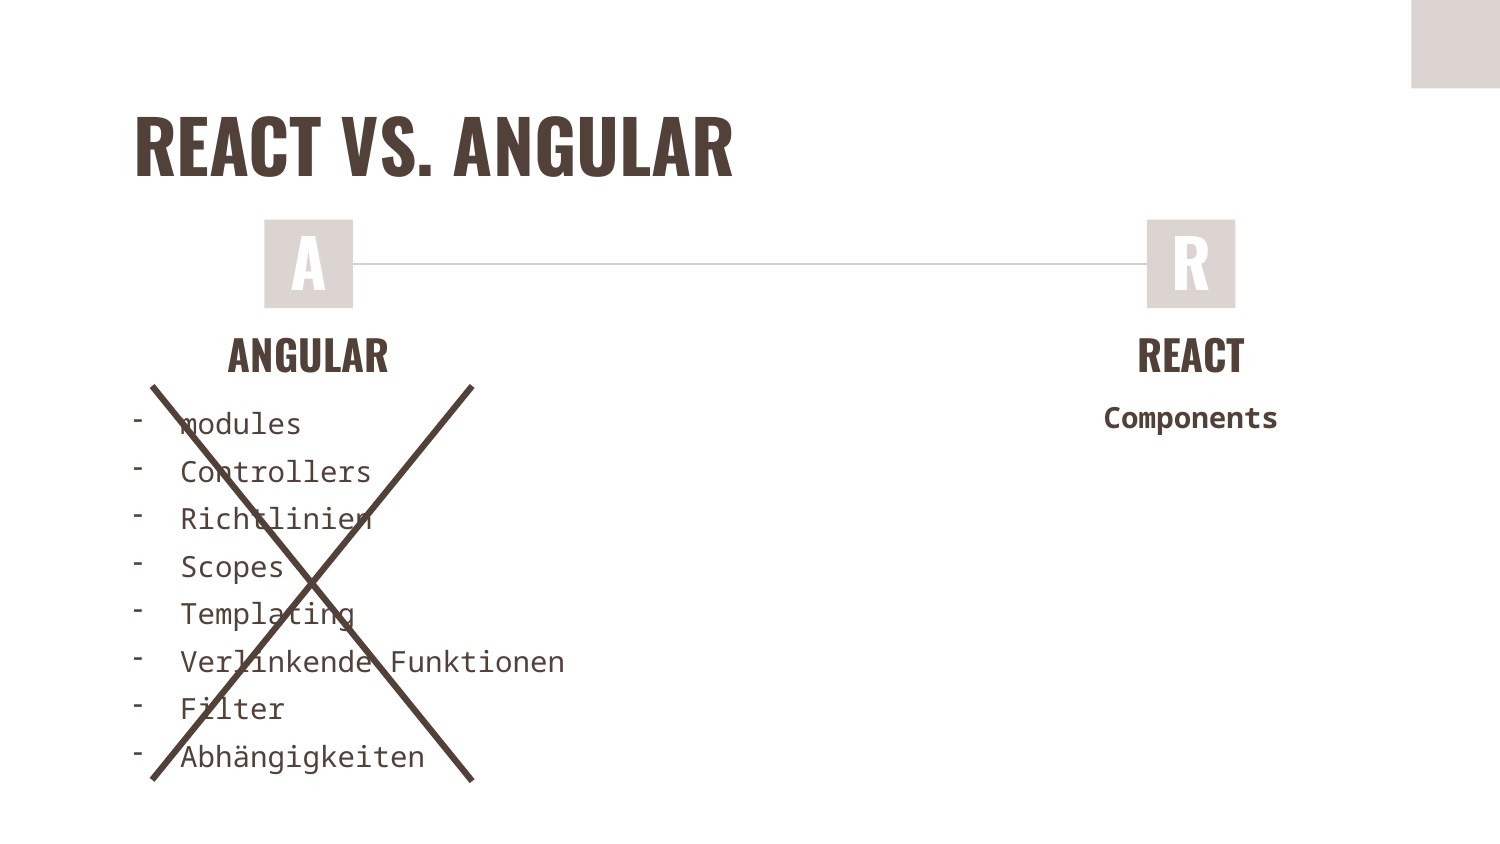

# REACT VS. ANGULAR
A
R
REACT
ANGULAR
Components
modules
Controllers
Richtlinien
Scopes
Templating
Verlinkende Funktionen
Filter
Abhängigkeiten